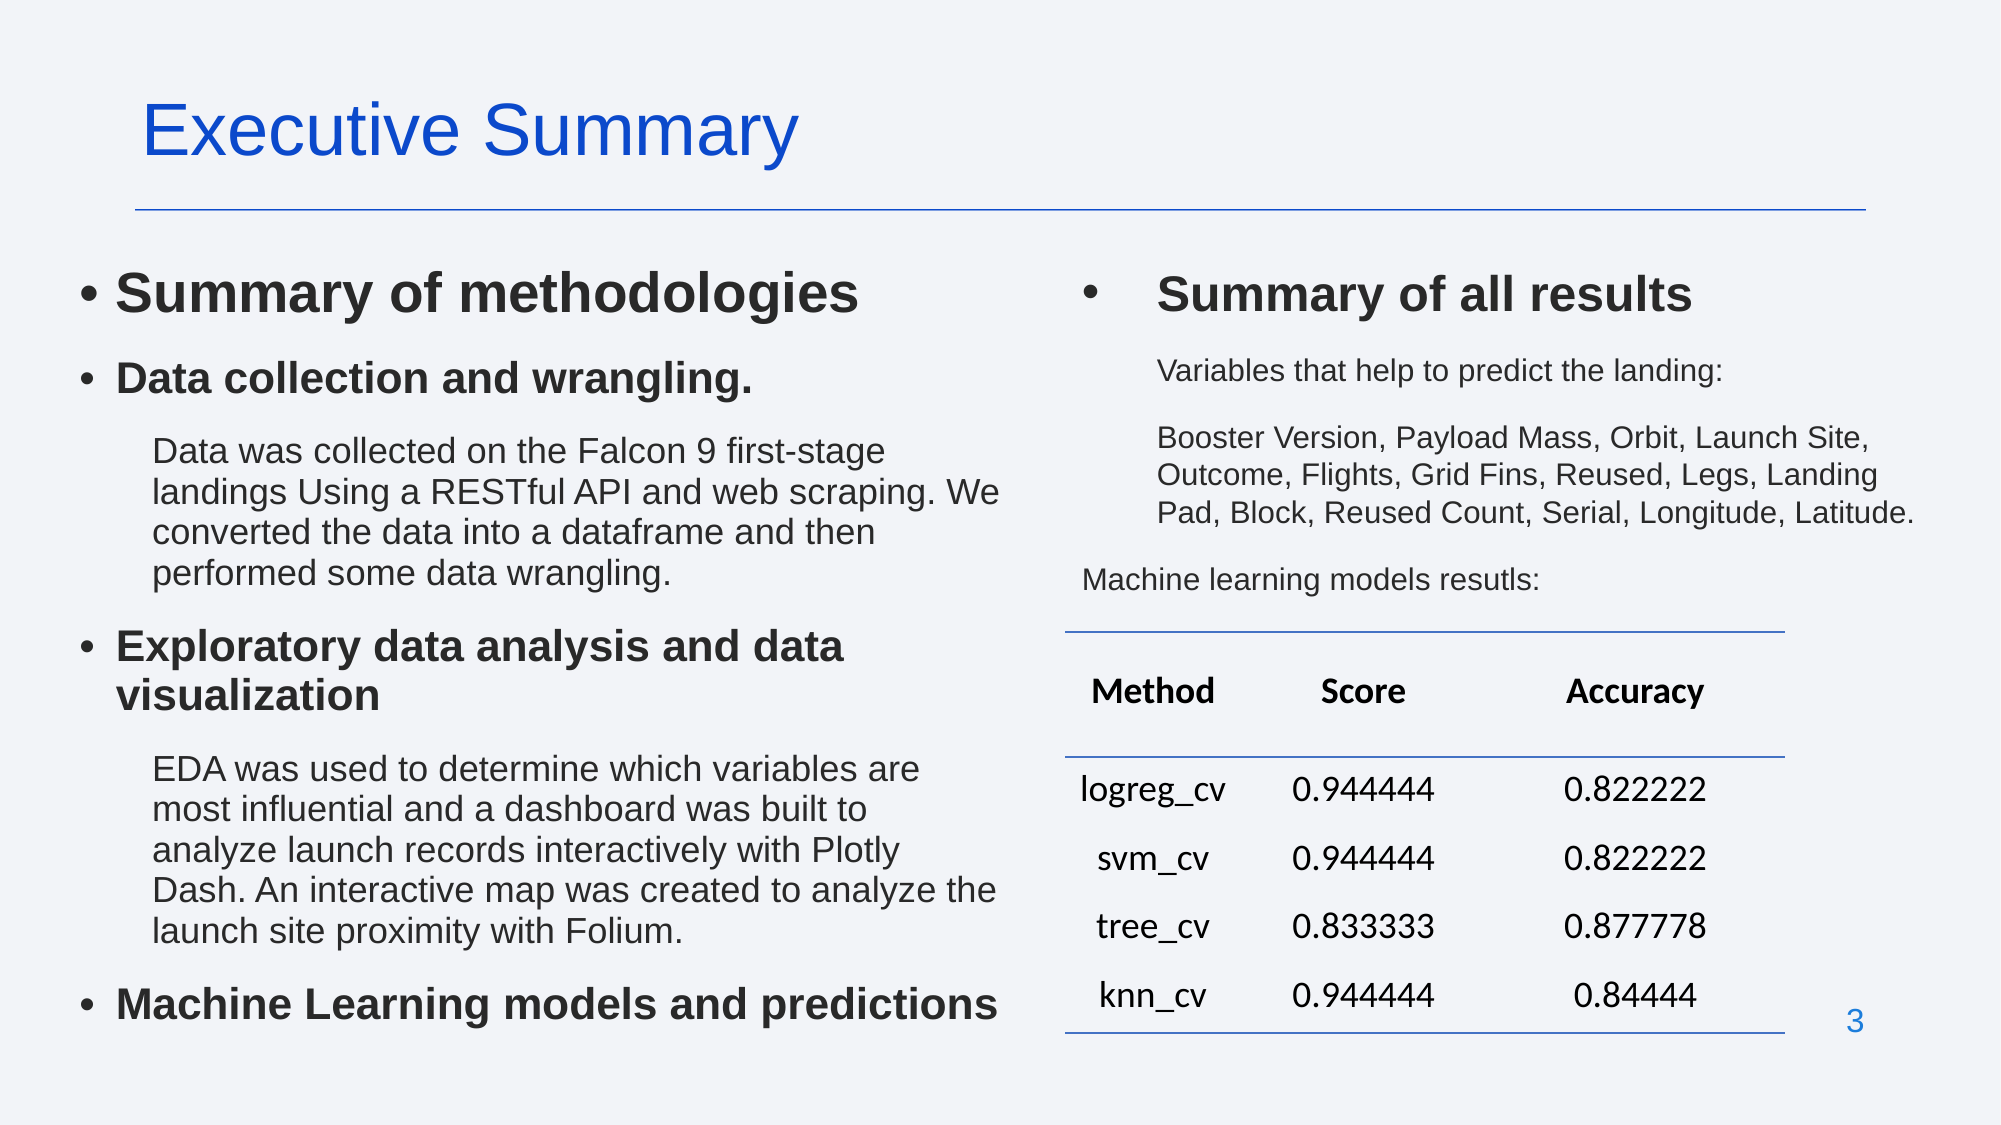

Executive Summary
Summary of methodologies
Data collection and wrangling.
Data was collected on the Falcon 9 first-stage landings Using a RESTful API and web scraping. We converted the data into a dataframe and then performed some data wrangling.
Exploratory data analysis and data visualization
EDA was used to determine which variables are most influential and a dashboard was built to analyze launch records interactively with Plotly Dash. An interactive map was created to analyze the launch site proximity with Folium.
Machine Learning models and predictions
Summary of all results
Variables that help to predict the landing:
Booster Version, Payload Mass, Orbit, Launch Site, Outcome, Flights, Grid Fins, Reused, Legs, Landing Pad, Block, Reused Count, Serial, Longitude, Latitude.
Machine learning models resutls:

| Method | Score | Accuracy |
| --- | --- | --- |
| logreg\_cv | 0.944444 | 0.822222 |
| svm\_cv | 0.944444 | 0.822222 |
| tree\_cv | 0.833333 | 0.877778 |
| knn\_cv | 0.944444 | 0.84444 |
3